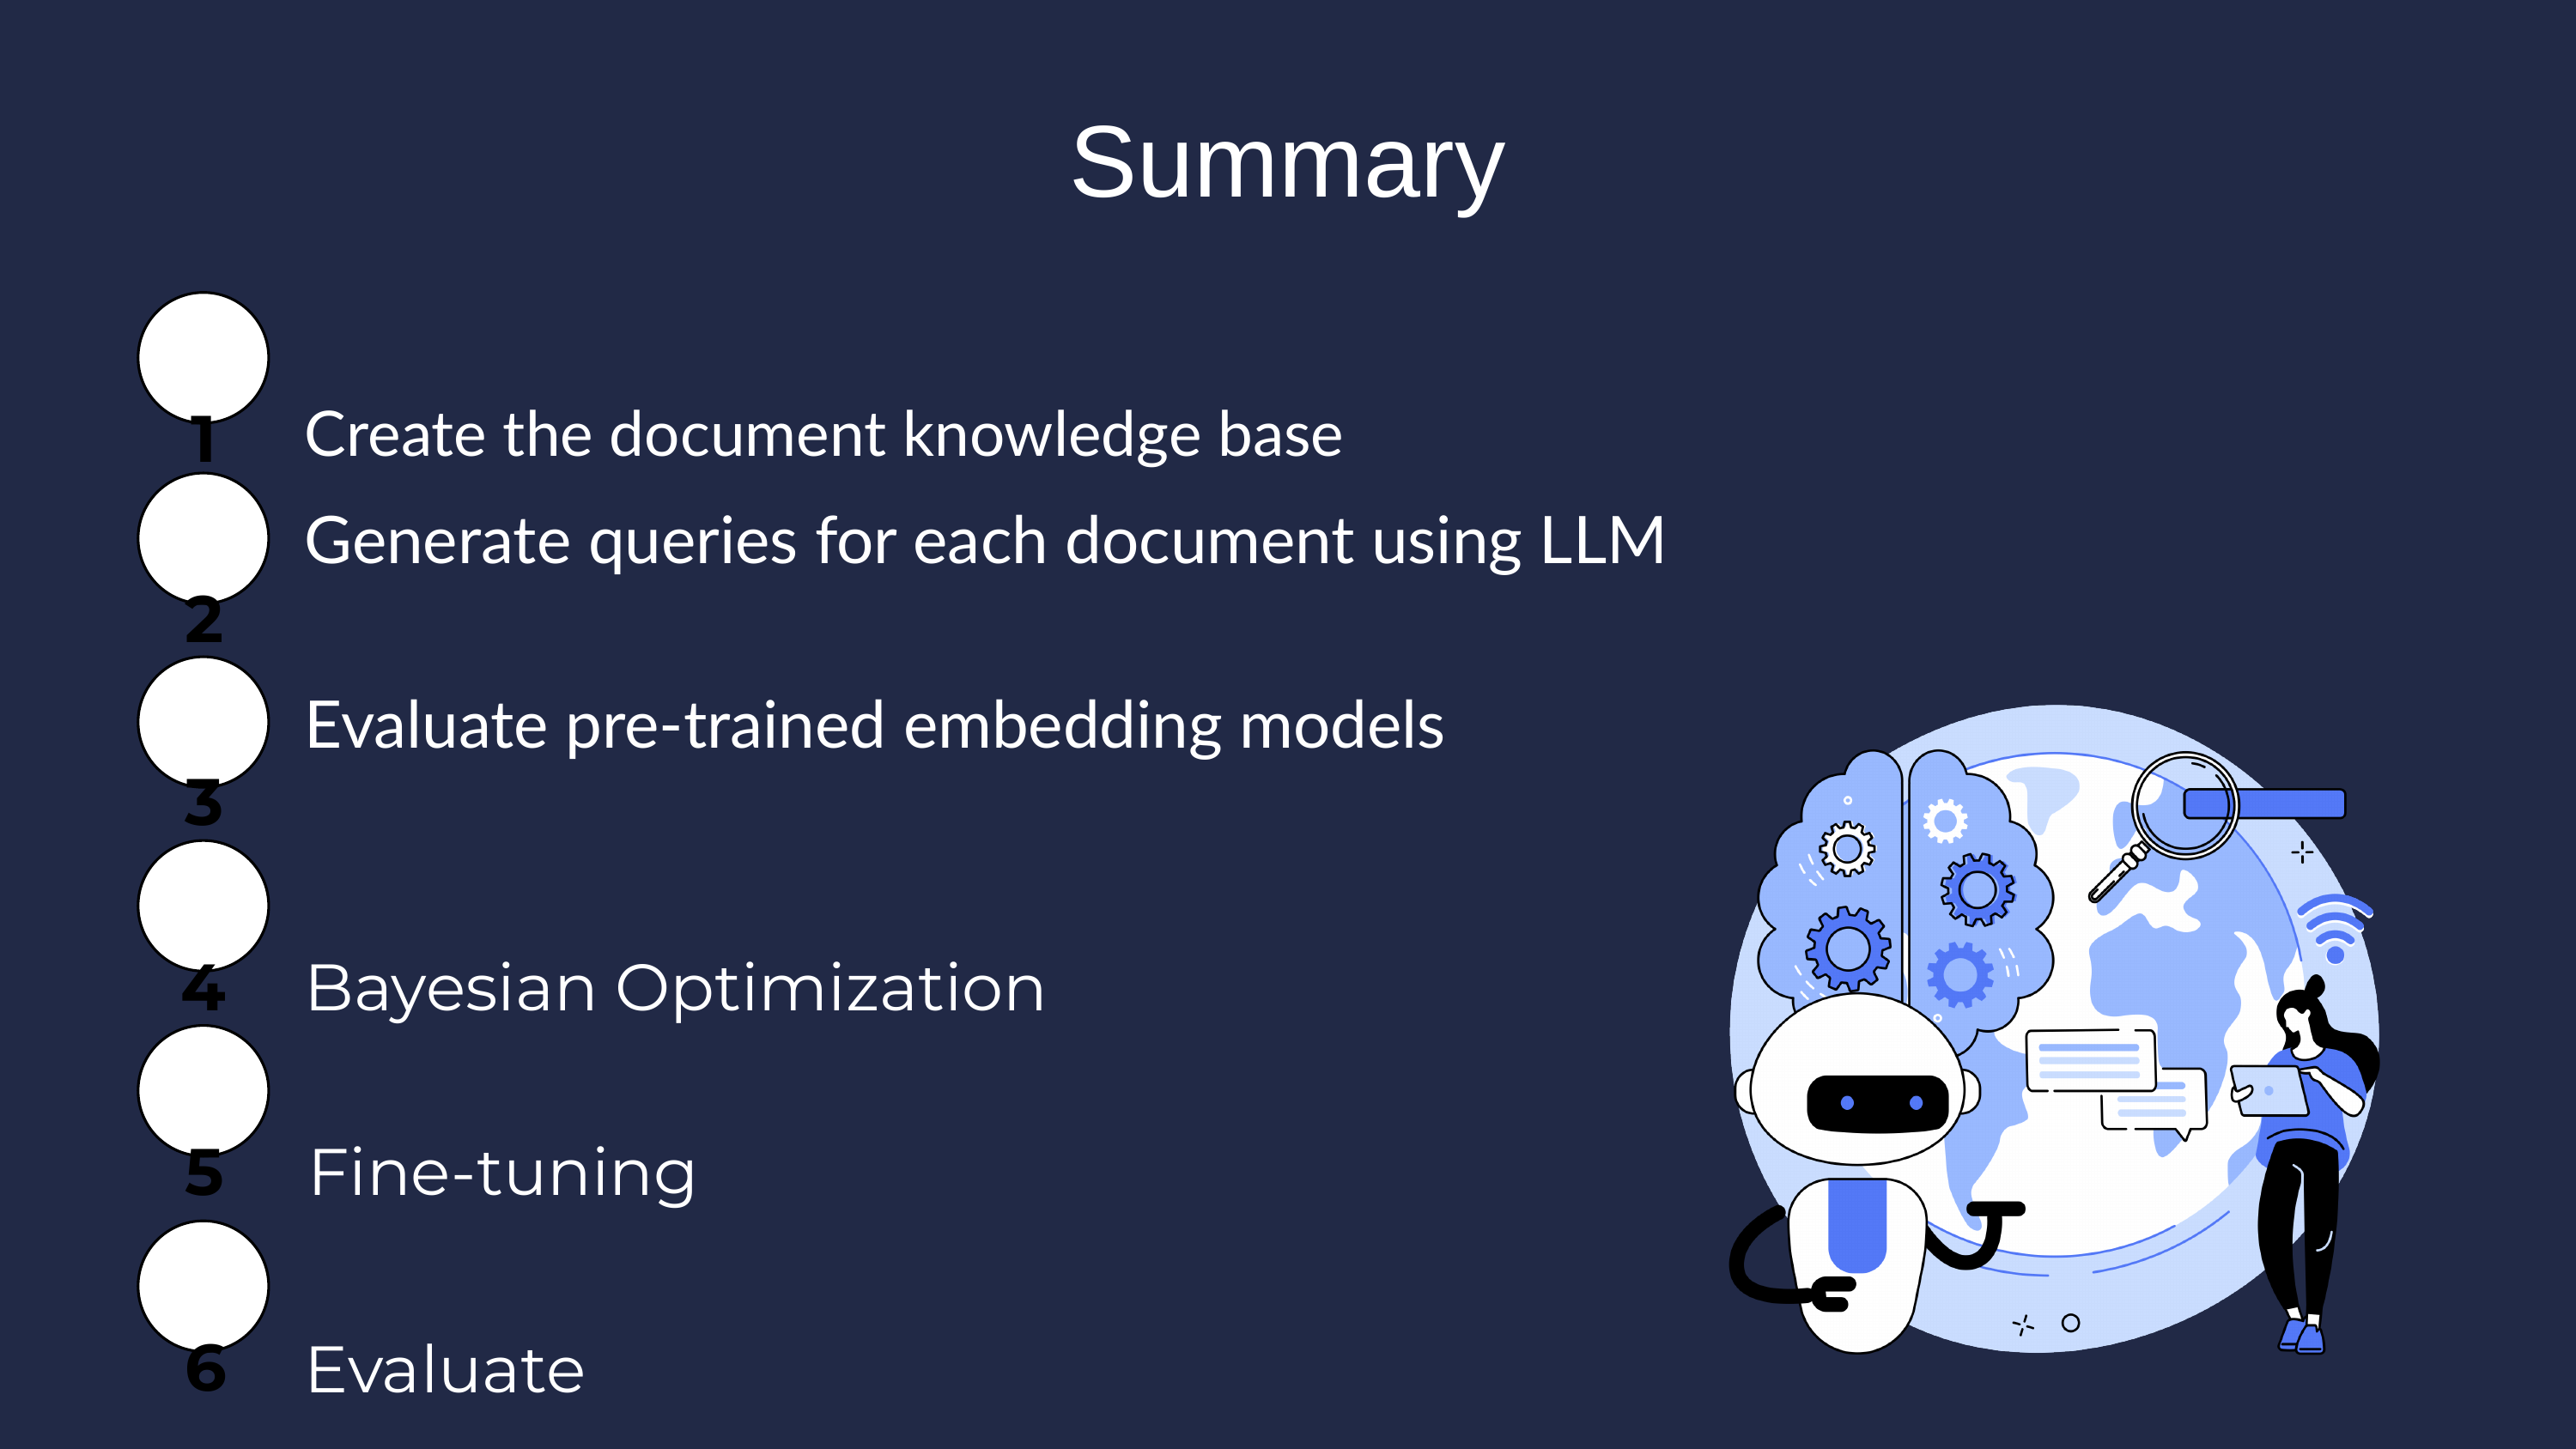

Summary

1
Create the document knowledge base

2
Generate queries for each document using LLM

3
Evaluate pre-trained embedding models

4
Bayesian Optimization

Fine-tuning
5

6
Evaluate